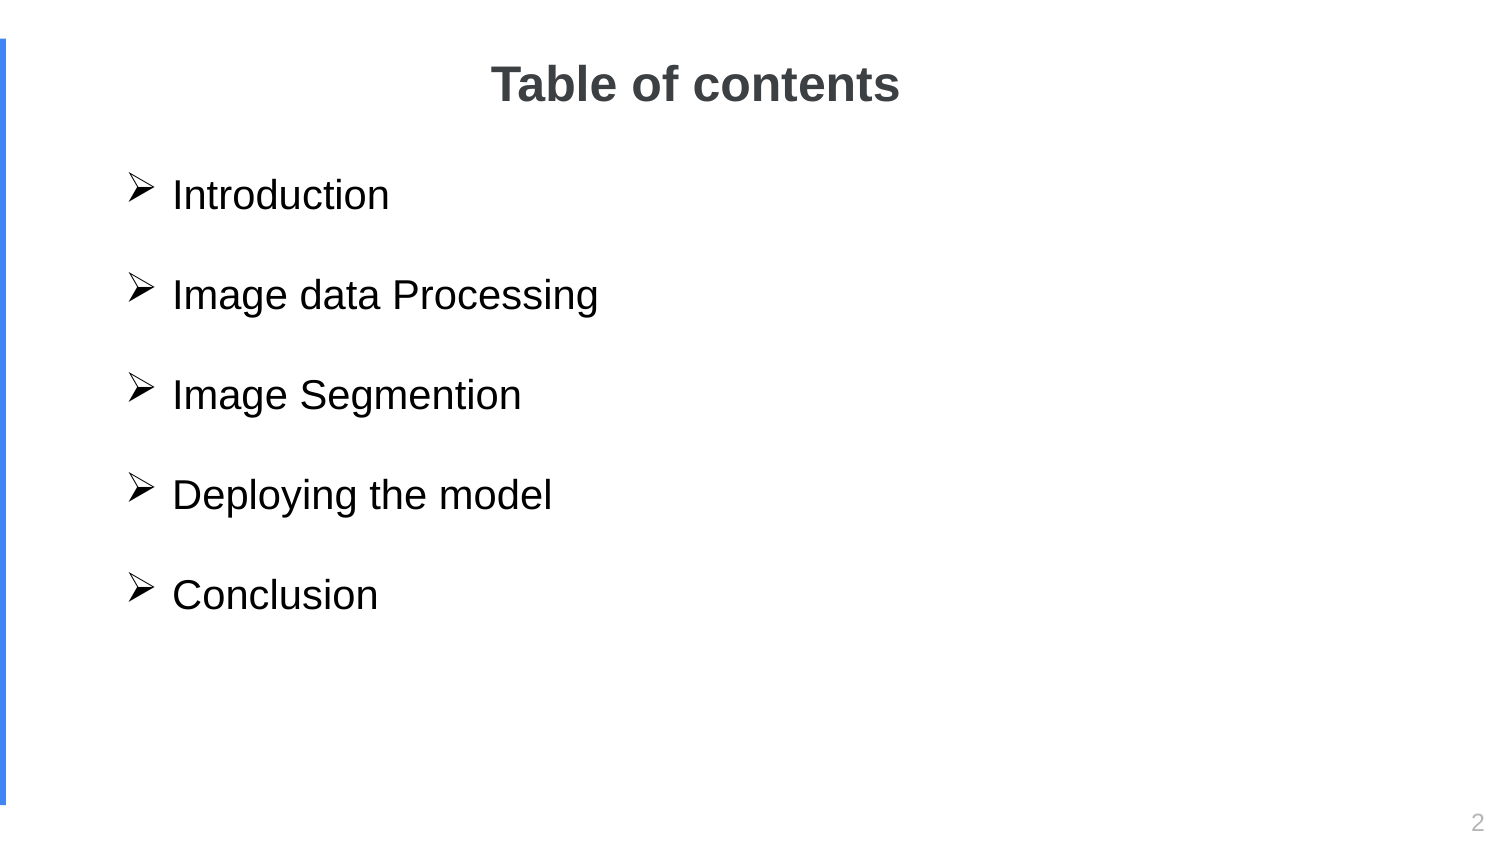

# Table of contents
Introduction

Image data Processing

Image Segmention

Deploying the model

Conclusion
2